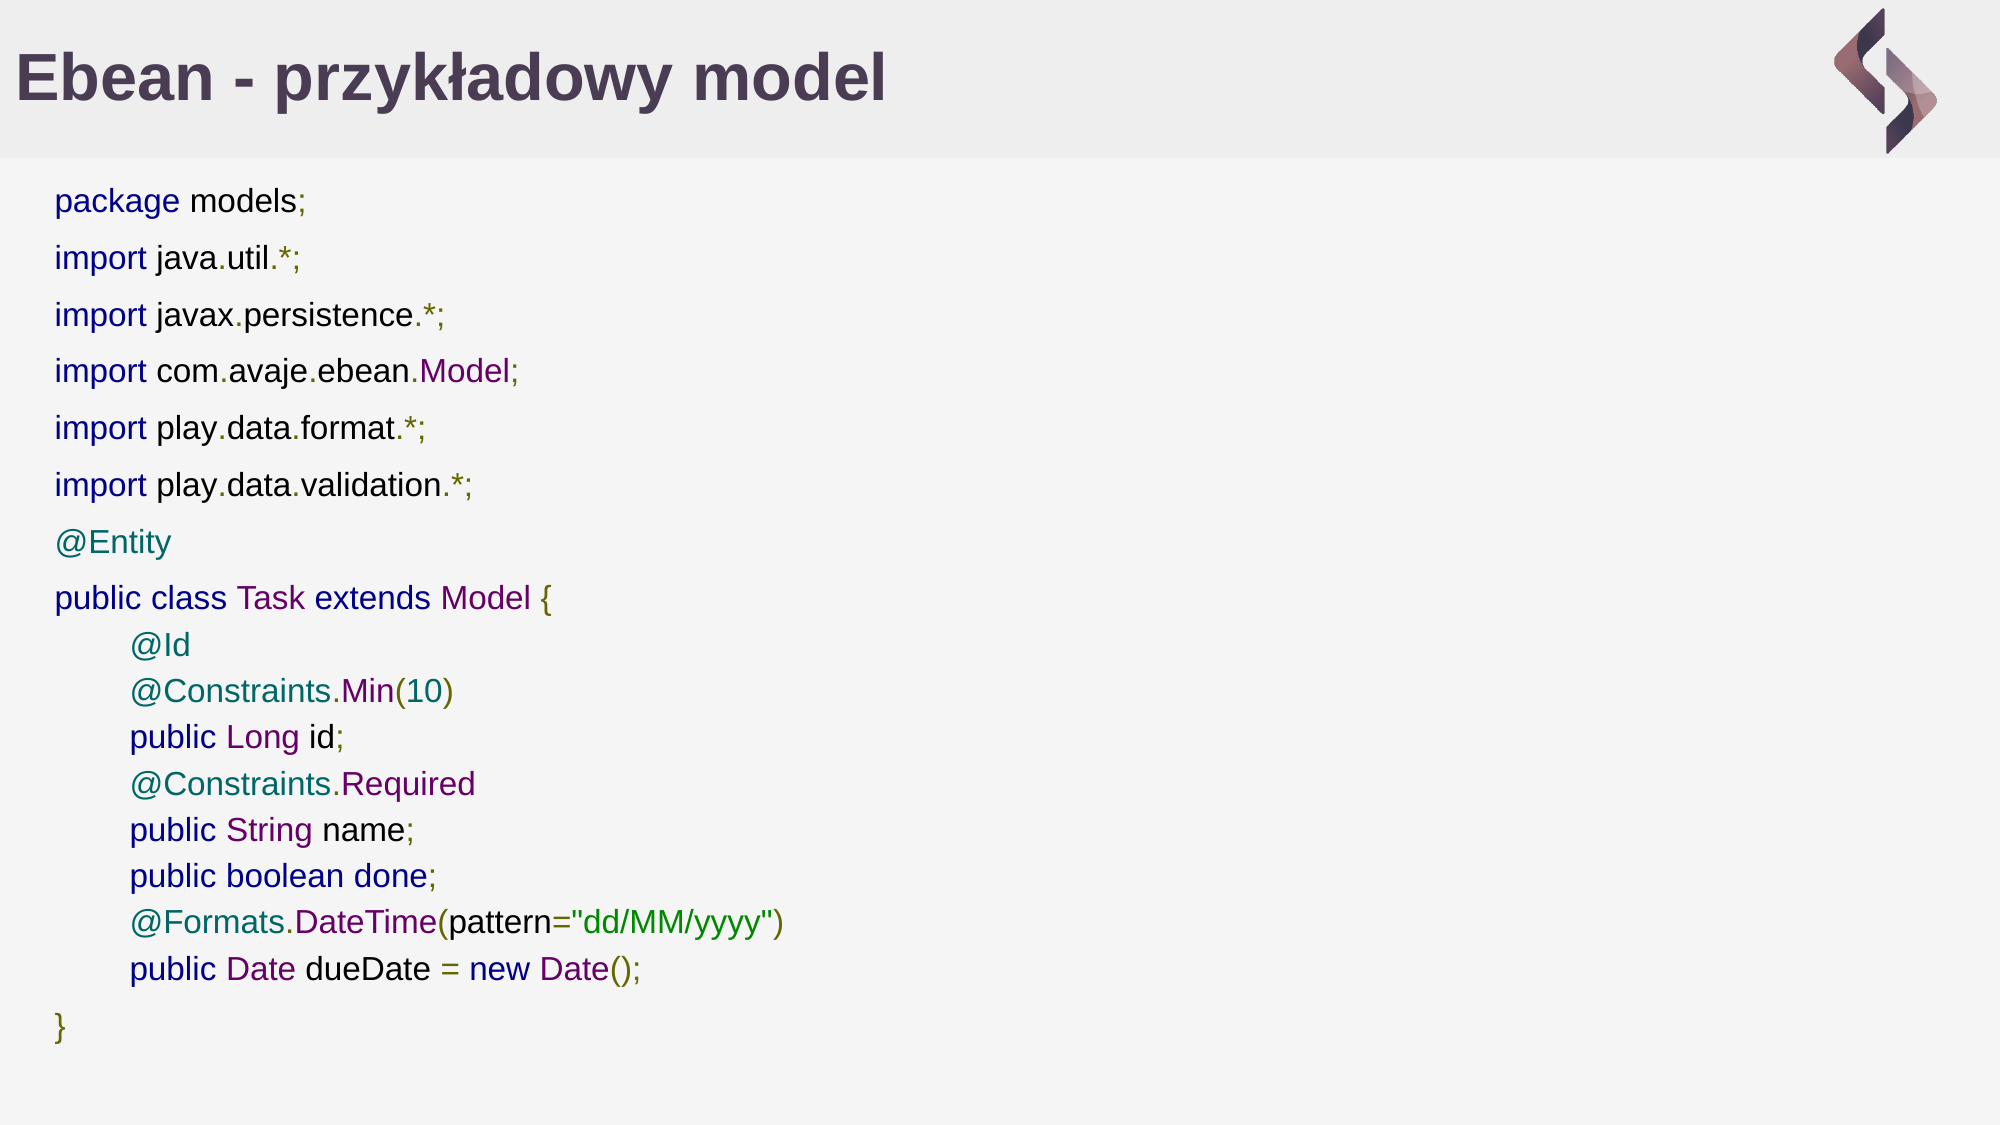

# Ebean - przykładowy model
package models;
import java.util.*;
import javax.persistence.*;
import com.avaje.ebean.Model;
import play.data.format.*;
import play.data.validation.*;
@Entity
public class Task extends Model {
@Id
@Constraints.Min(10)
public Long id;
@Constraints.Required
public String name;
public boolean done;
@Formats.DateTime(pattern="dd/MM/yyyy")
public Date dueDate = new Date();
}